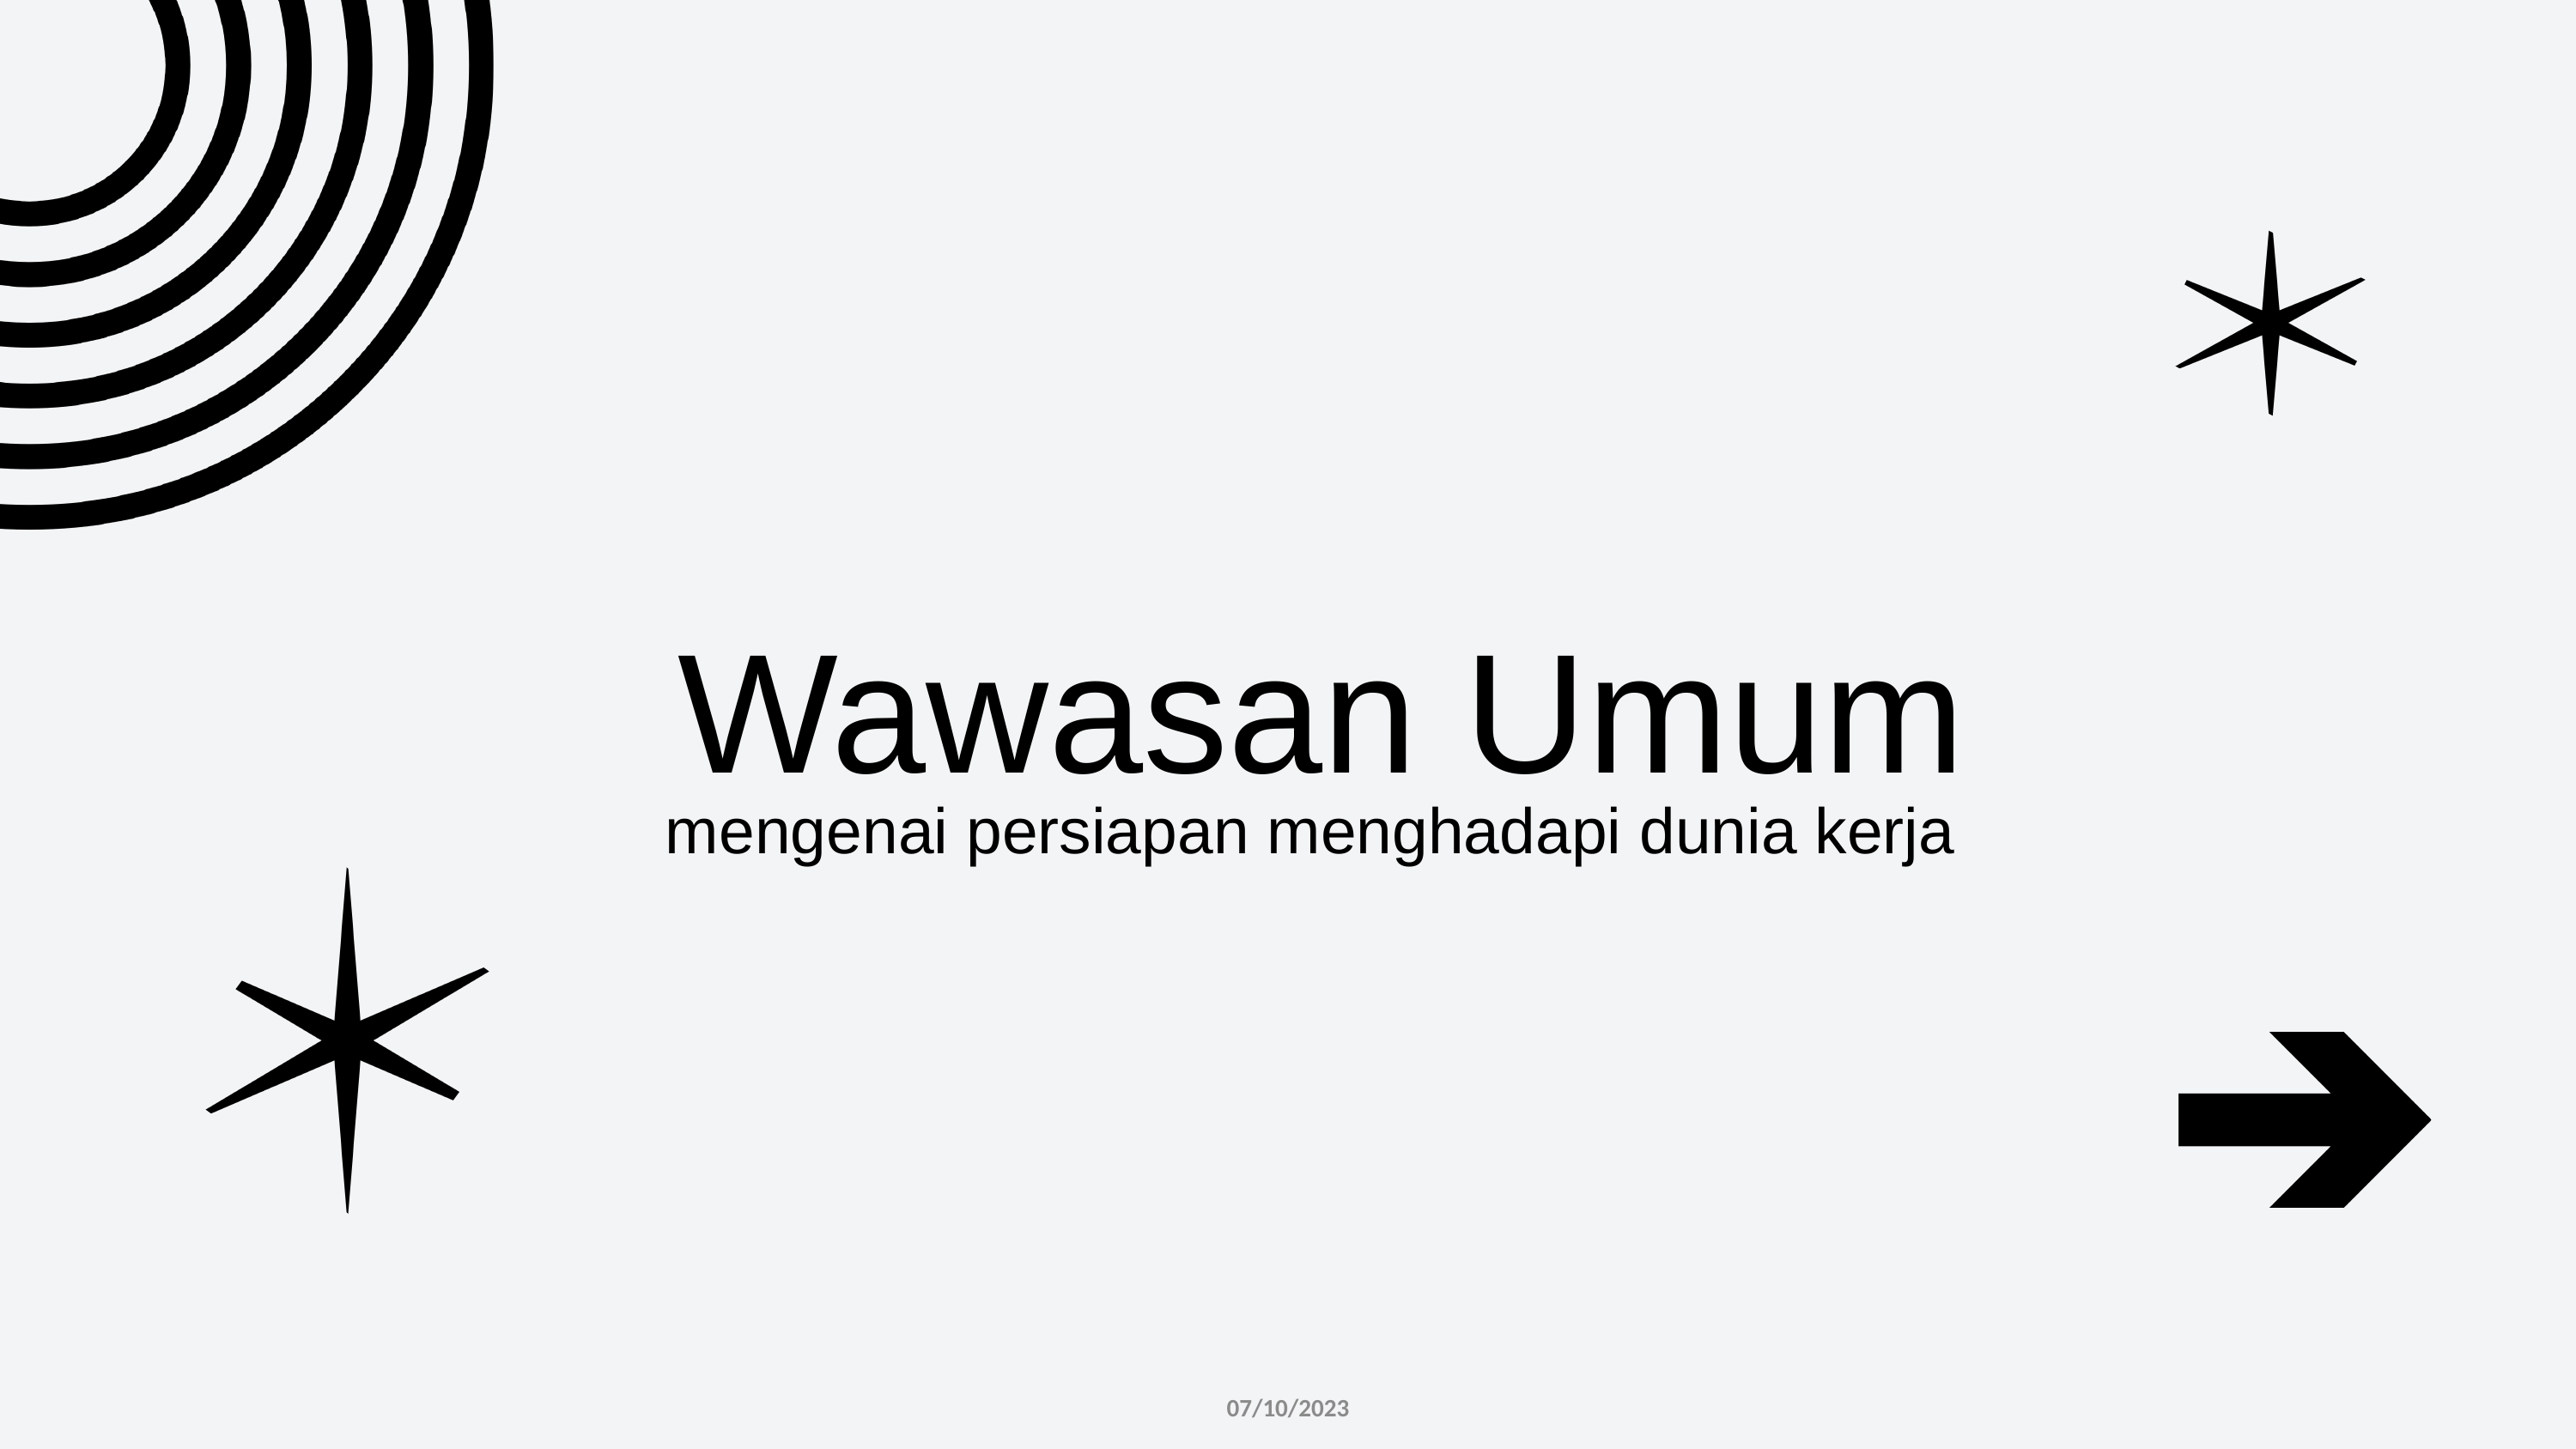

Wawasan Umum
mengenai persiapan menghadapi dunia kerja

07/10/2023